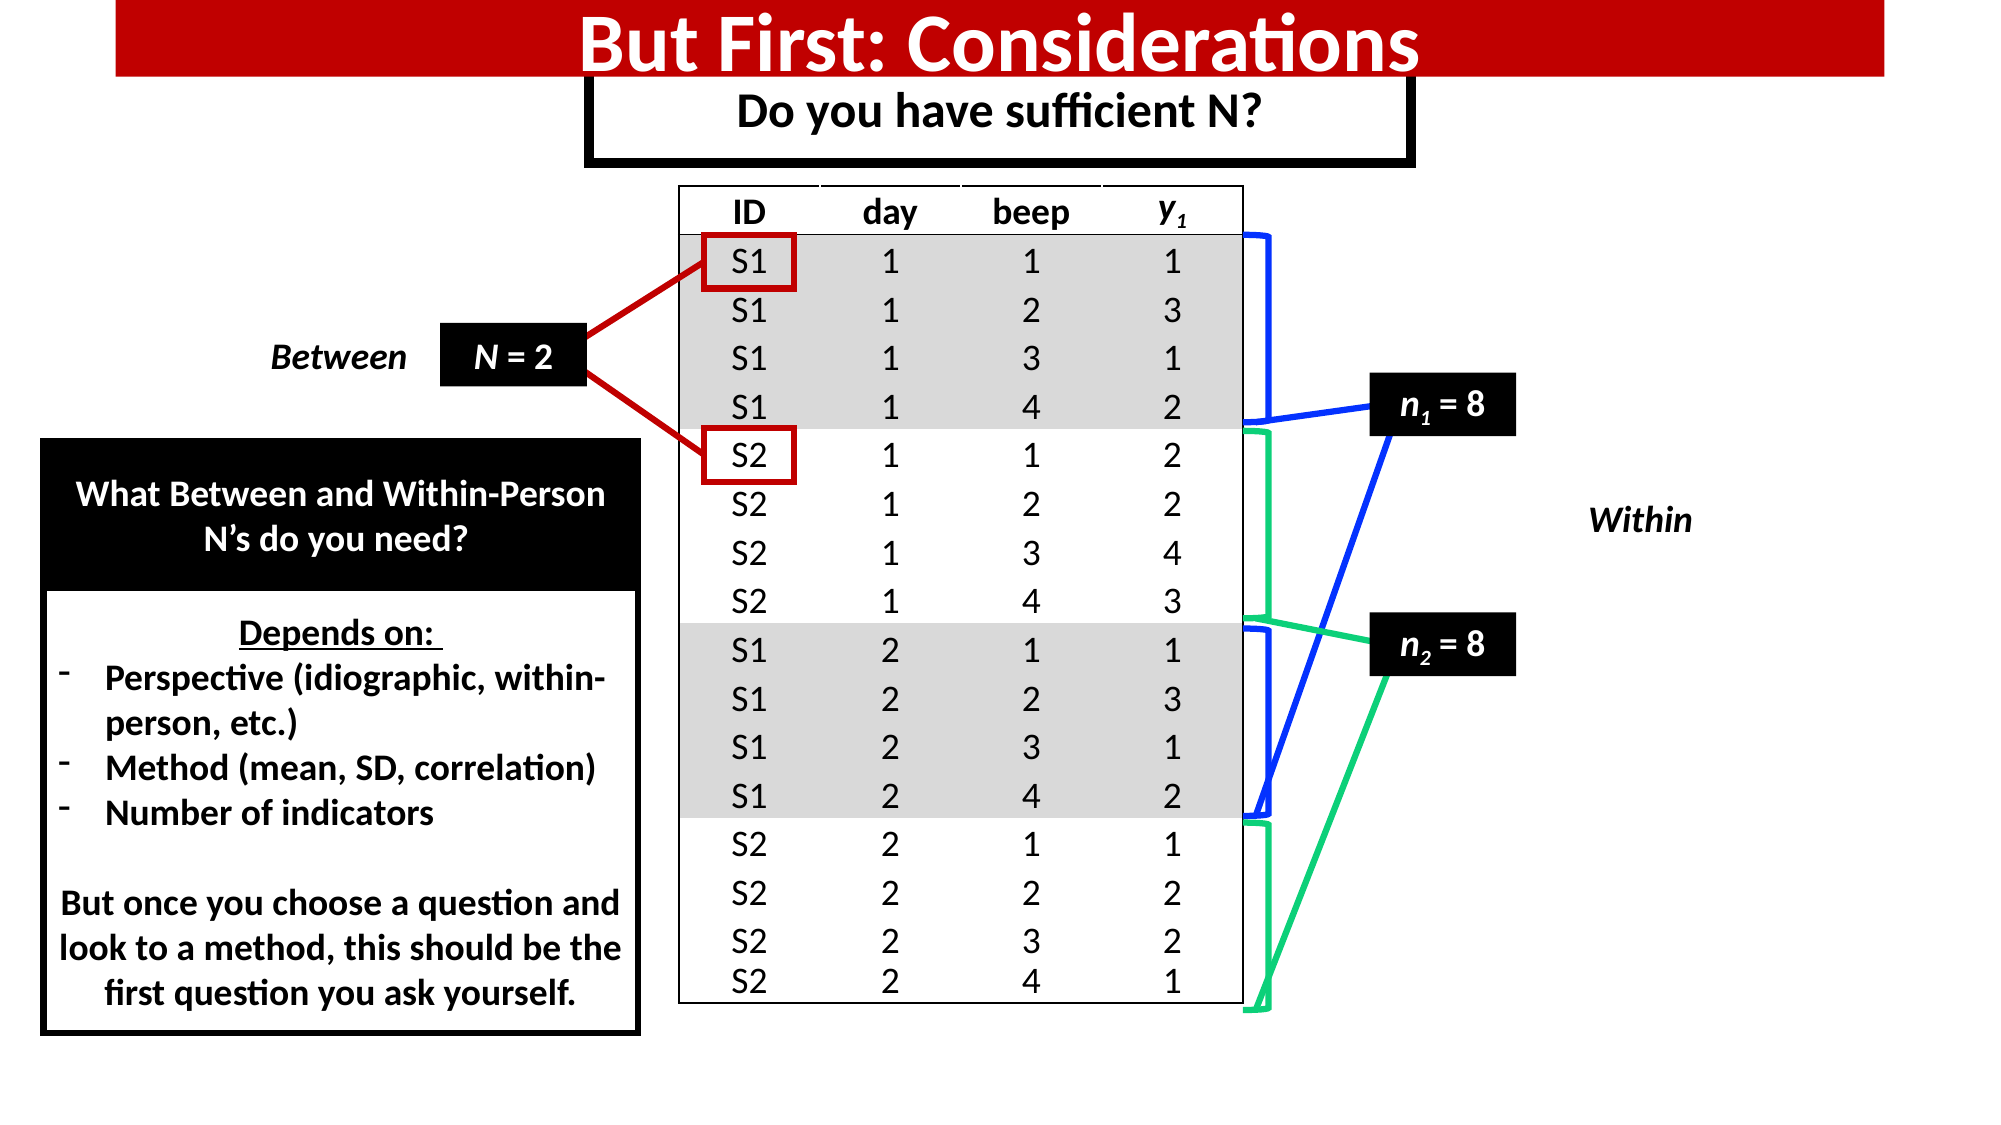

But First: Considerations
Do you have sufficient N?
| ID | day | beep | y1 |
| --- | --- | --- | --- |
| S1 | 1 | 1 | 1 |
| S1 | 1 | 2 | 3 |
| S1 | 1 | 3 | 1 |
| S1 | 1 | 4 | 2 |
| S2 | 1 | 1 | 2 |
| S2 | 1 | 2 | 2 |
| S2 | 1 | 3 | 4 |
| S2 | 1 | 4 | 3 |
| S1 | 2 | 1 | 1 |
| S1 | 2 | 2 | 3 |
| S1 | 2 | 3 | 1 |
| S1 | 2 | 4 | 2 |
| S2 | 2 | 1 | 1 |
| S2 | 2 | 2 | 2 |
| S2 | 2 | 3 | 2 |
| S2 | 2 | 4 | 1 |

Between
N = 2
n1 = 8

What Between and Within-Person N’s do you need?
Within
Depends on:
Perspective (idiographic, within-person, etc.)
Method (mean, SD, correlation)
Number of indicators

But once you choose a question and look to a method, this should be the first question you ask yourself.
n2 = 8